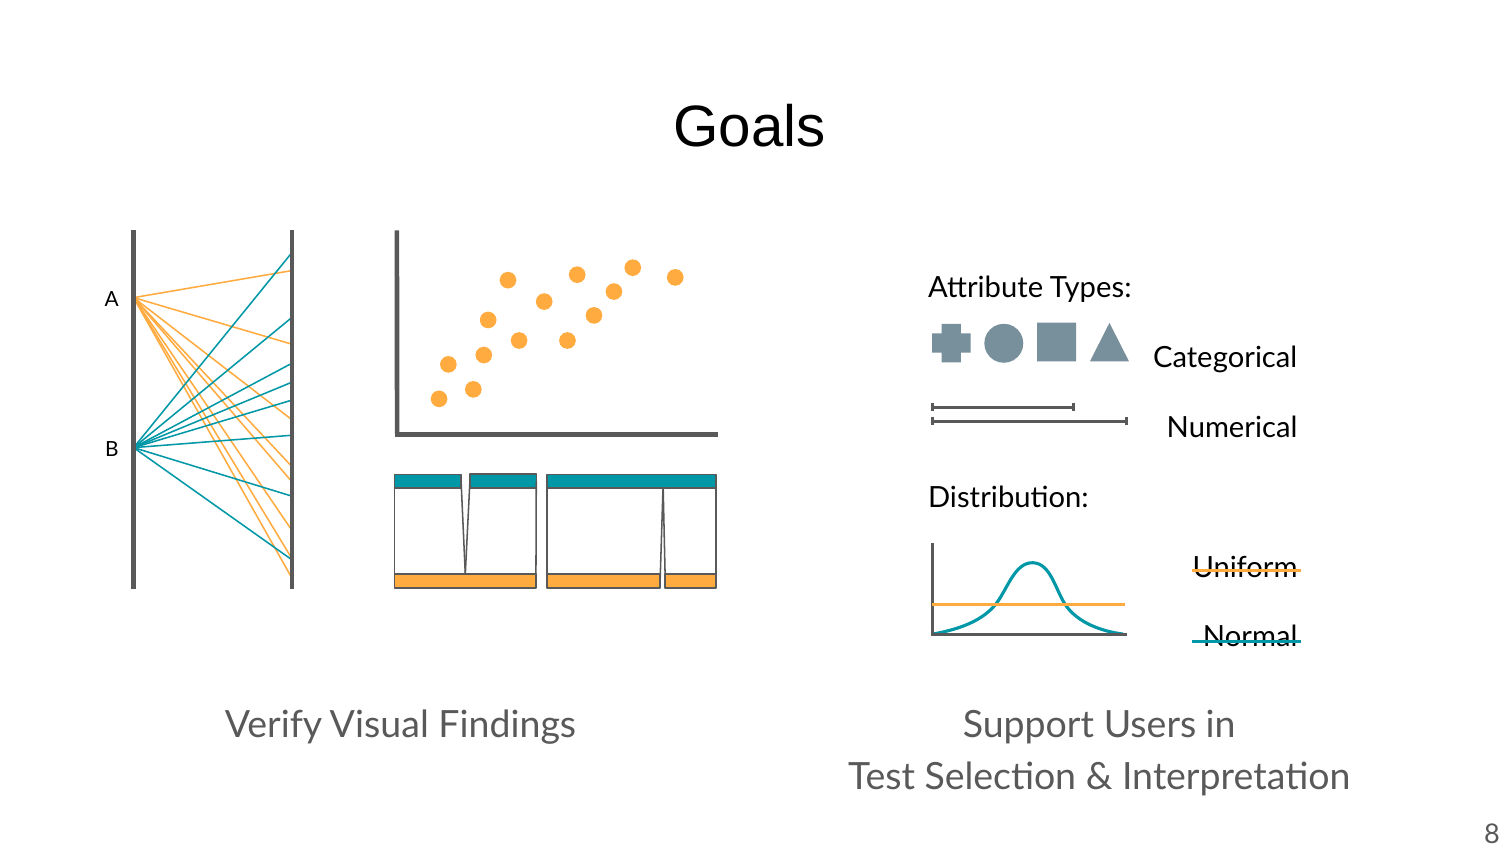

# Goals
Attribute Types:
Categorical
Numerical
Distribution:
Uniform
Normal
A
B

Verify Visual Findings

Support Users in
Test Selection & Interpretation

8